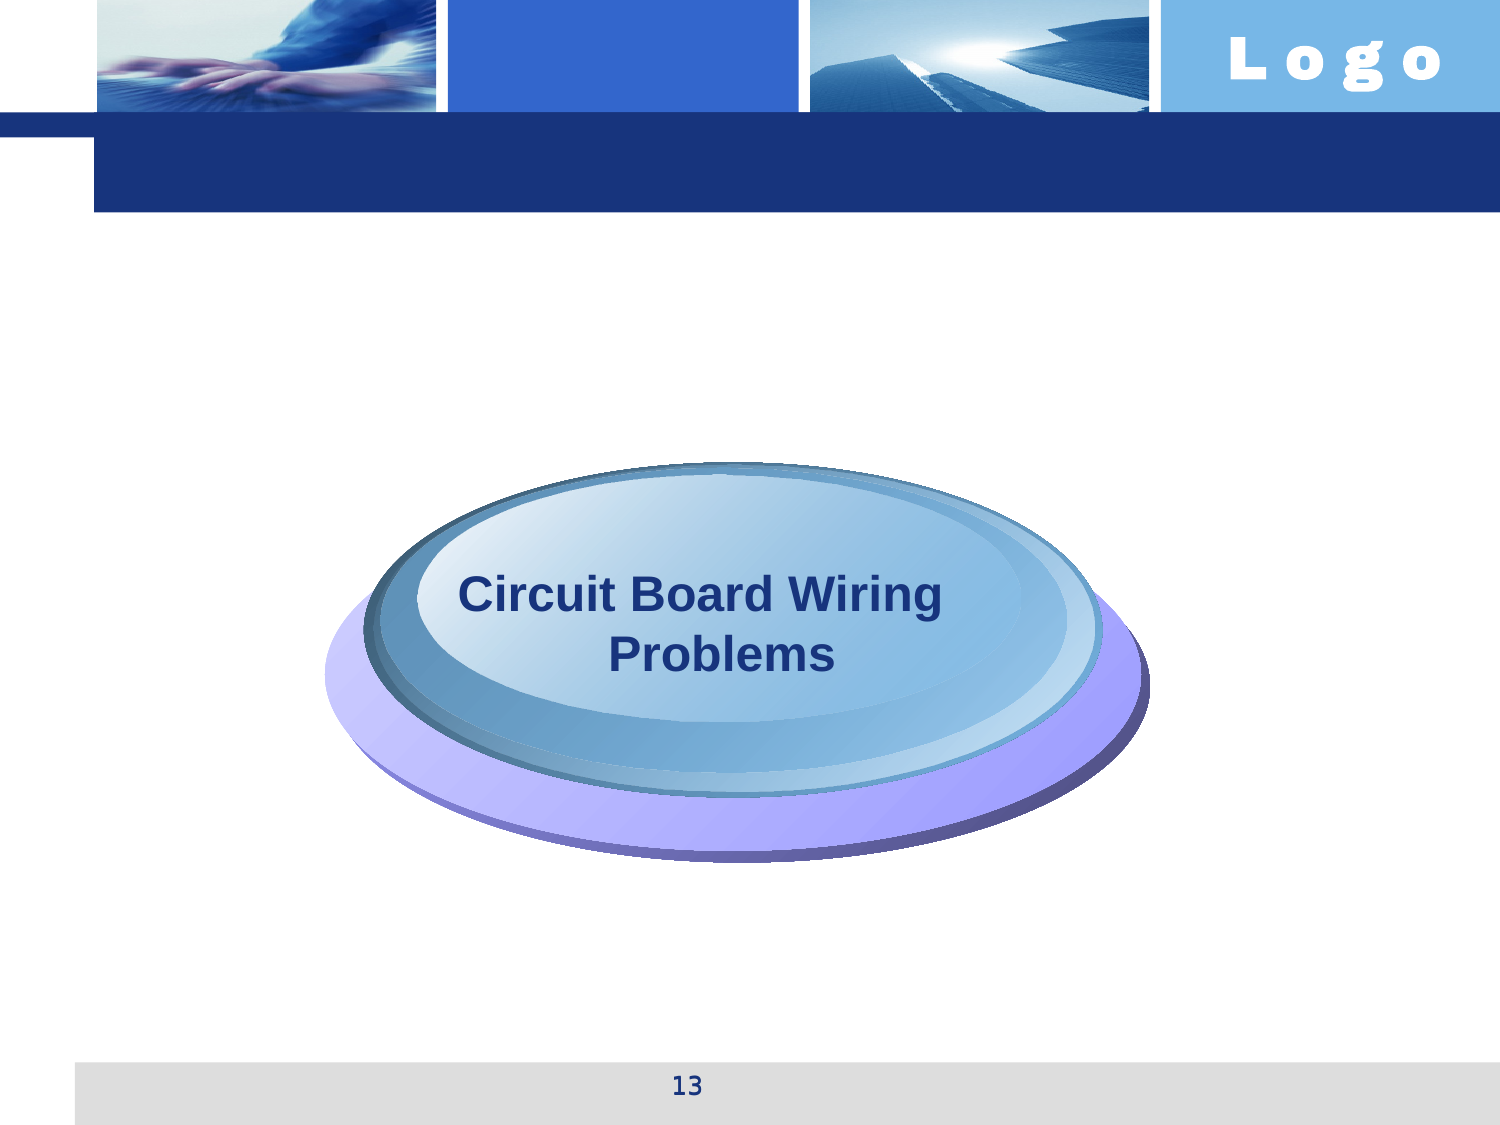

#

Circuit Board Wiring Problems
13
13